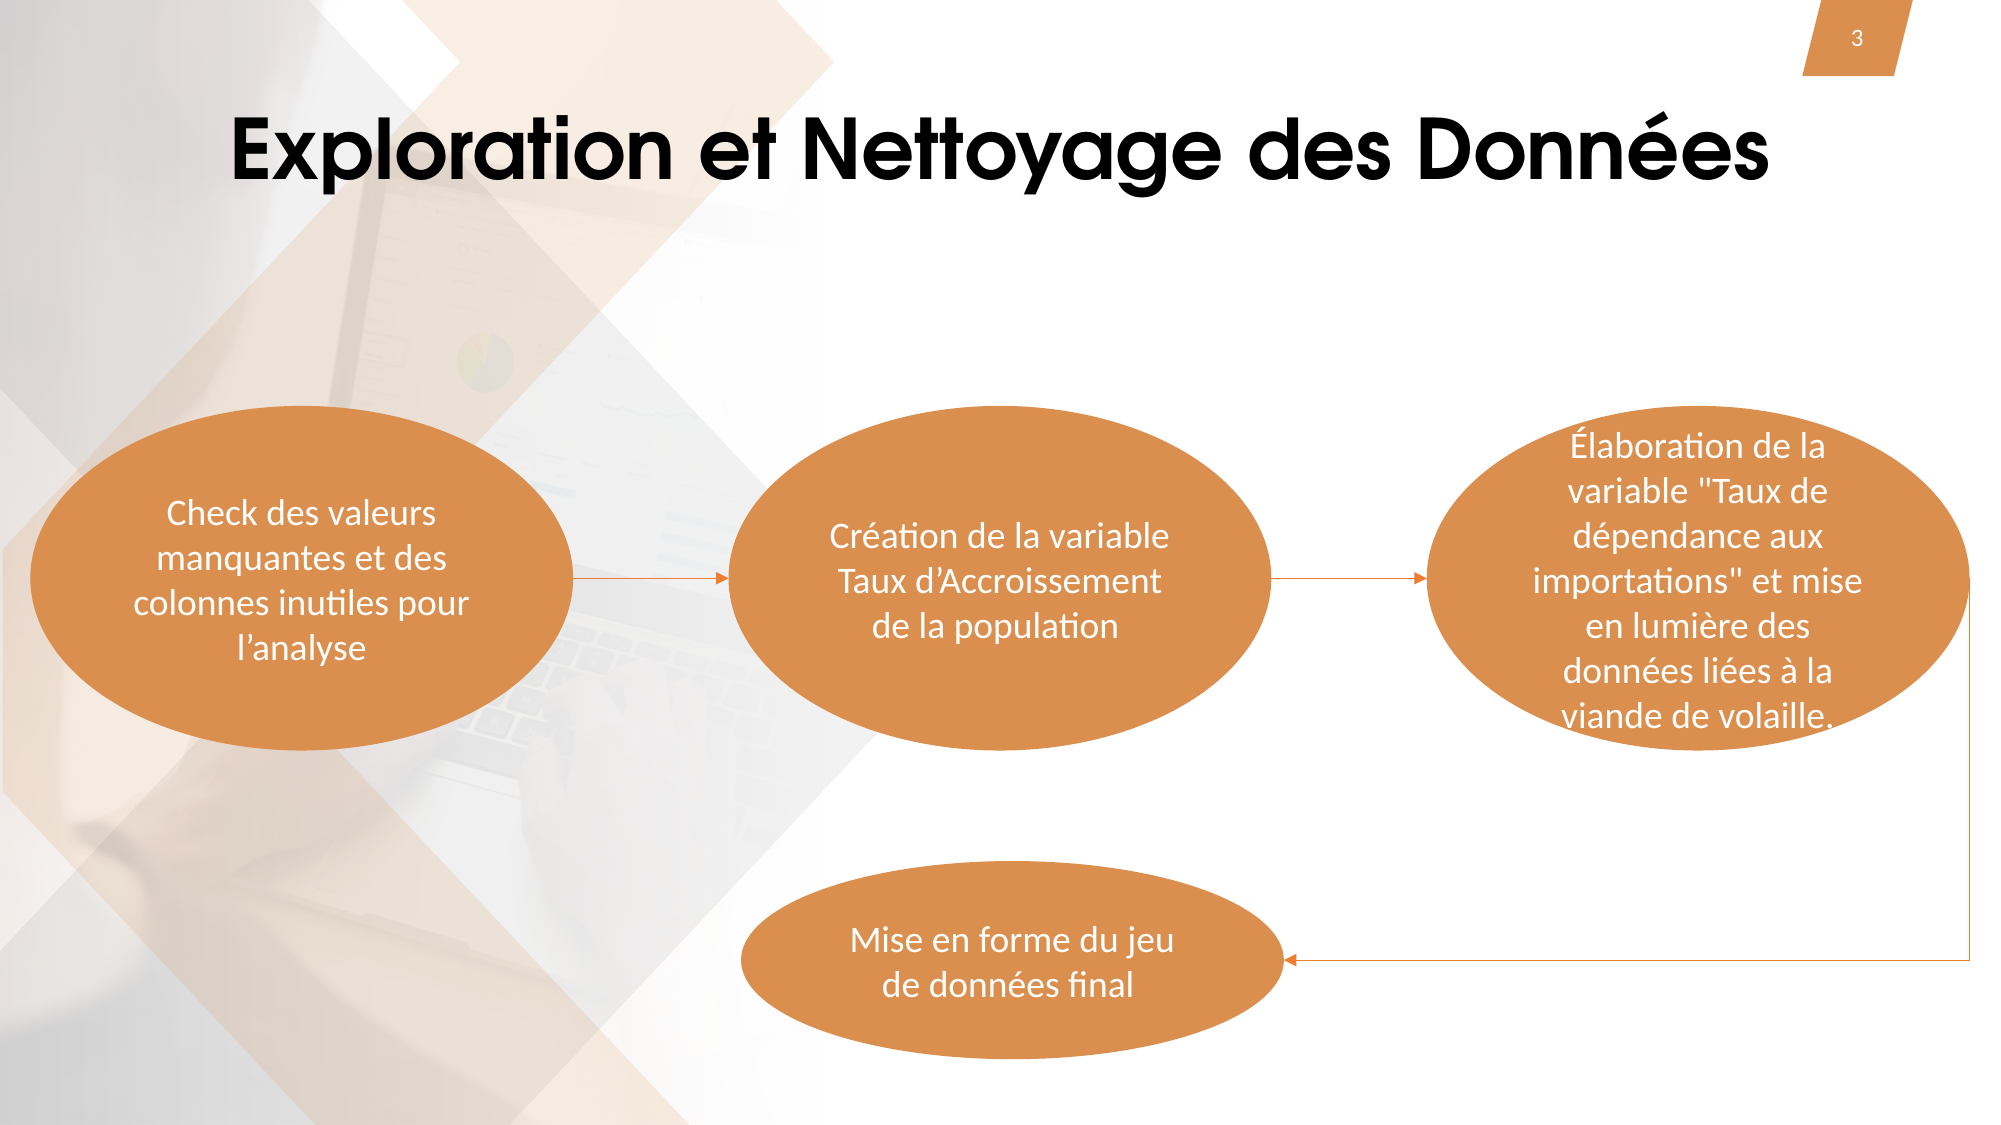

3
# Exploration et Nettoyage des Données
Création de la variable Taux d’Accroissement de la population
Check des valeurs manquantes et des colonnes inutiles pour l’analyse
Élaboration de la variable "Taux de dépendance aux importations" et mise en lumière des données liées à la viande de volaille.
Mise en forme du jeu de données final